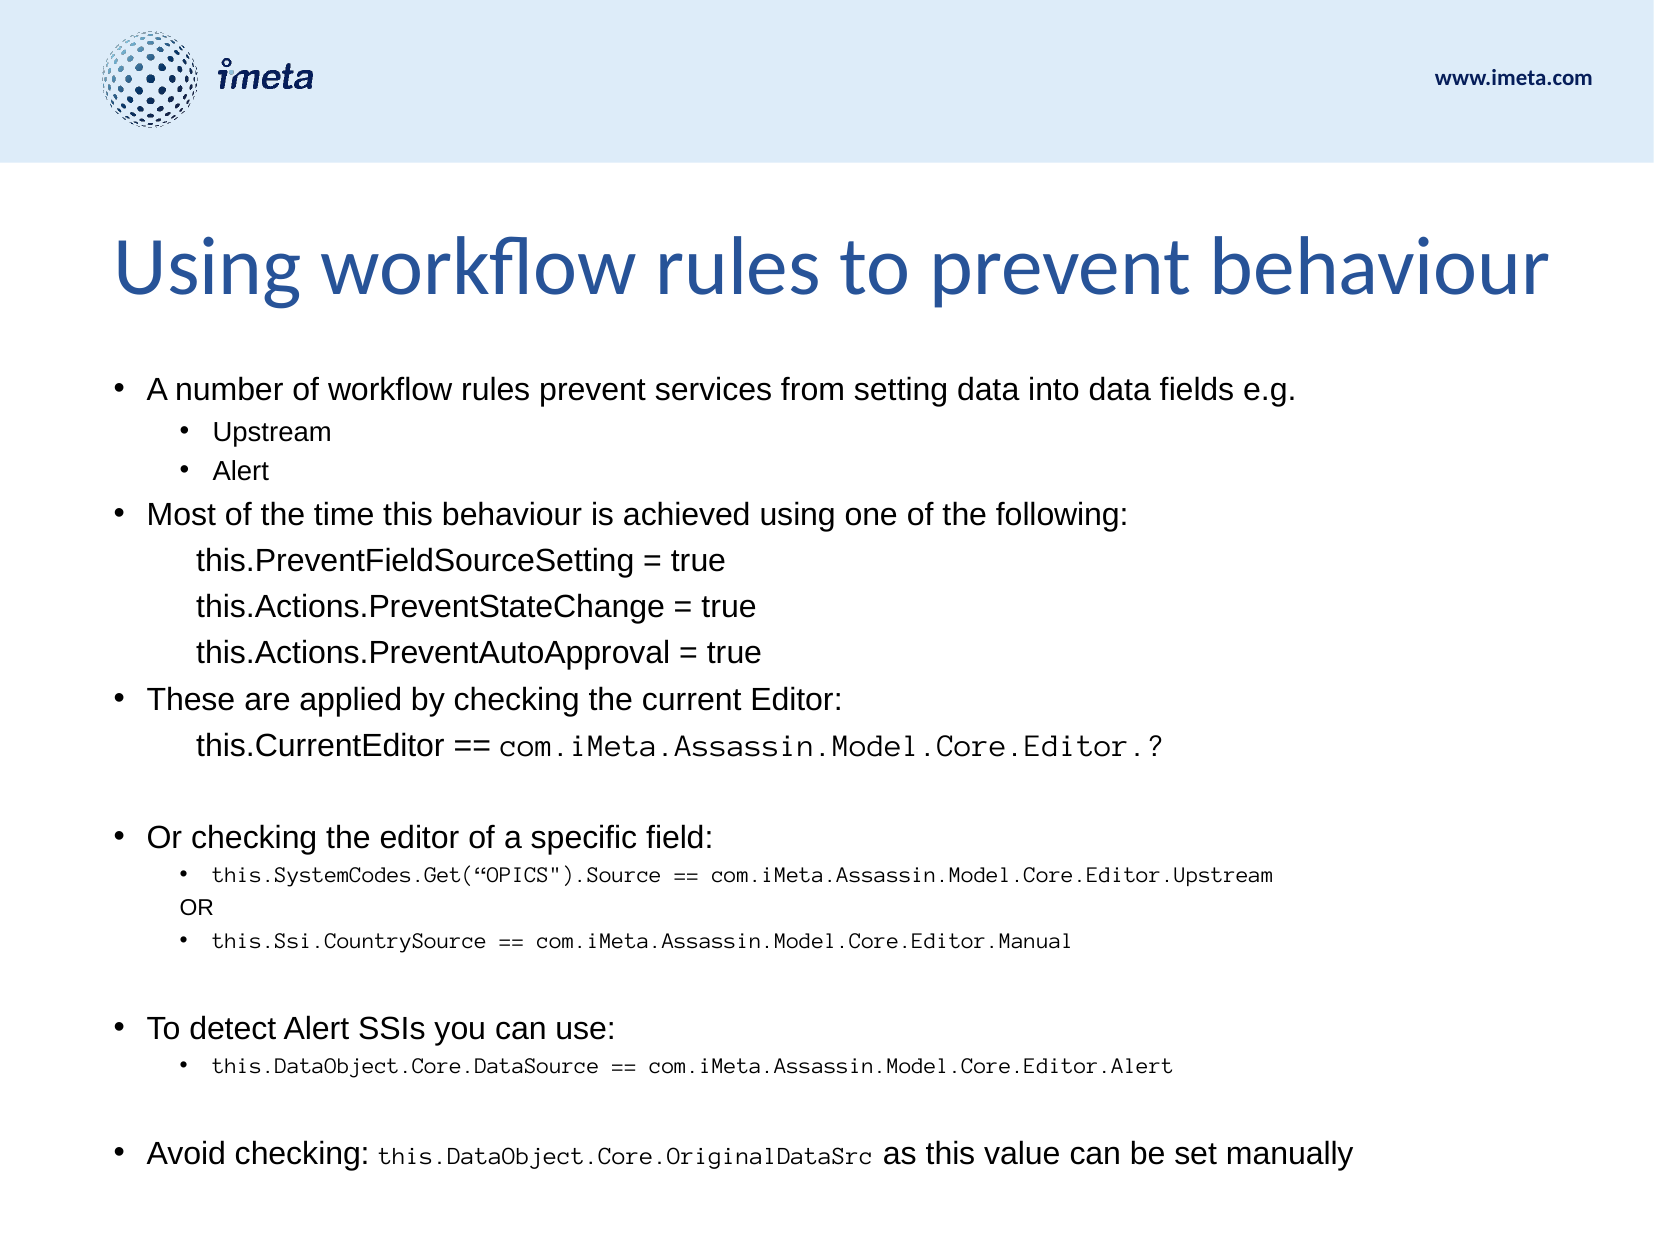

# Using workflow rules to prevent behaviour
A number of workflow rules prevent services from setting data into data fields e.g.
Upstream
Alert
Most of the time this behaviour is achieved using one of the following:
	this.PreventFieldSourceSetting = true
	this.Actions.PreventStateChange = true
	this.Actions.PreventAutoApproval = true
These are applied by checking the current Editor:
	this.CurrentEditor == com.iMeta.Assassin.Model.Core.Editor.?

Or checking the editor of a specific field:
this.SystemCodes.Get(“OPICS").Source == com.iMeta.Assassin.Model.Core.Editor.Upstream
OR
this.Ssi.CountrySource == com.iMeta.Assassin.Model.Core.Editor.Manual

To detect Alert SSIs you can use:
this.DataObject.Core.DataSource == com.iMeta.Assassin.Model.Core.Editor.Alert

Avoid checking: this.DataObject.Core.OriginalDataSrc as this value can be set manually